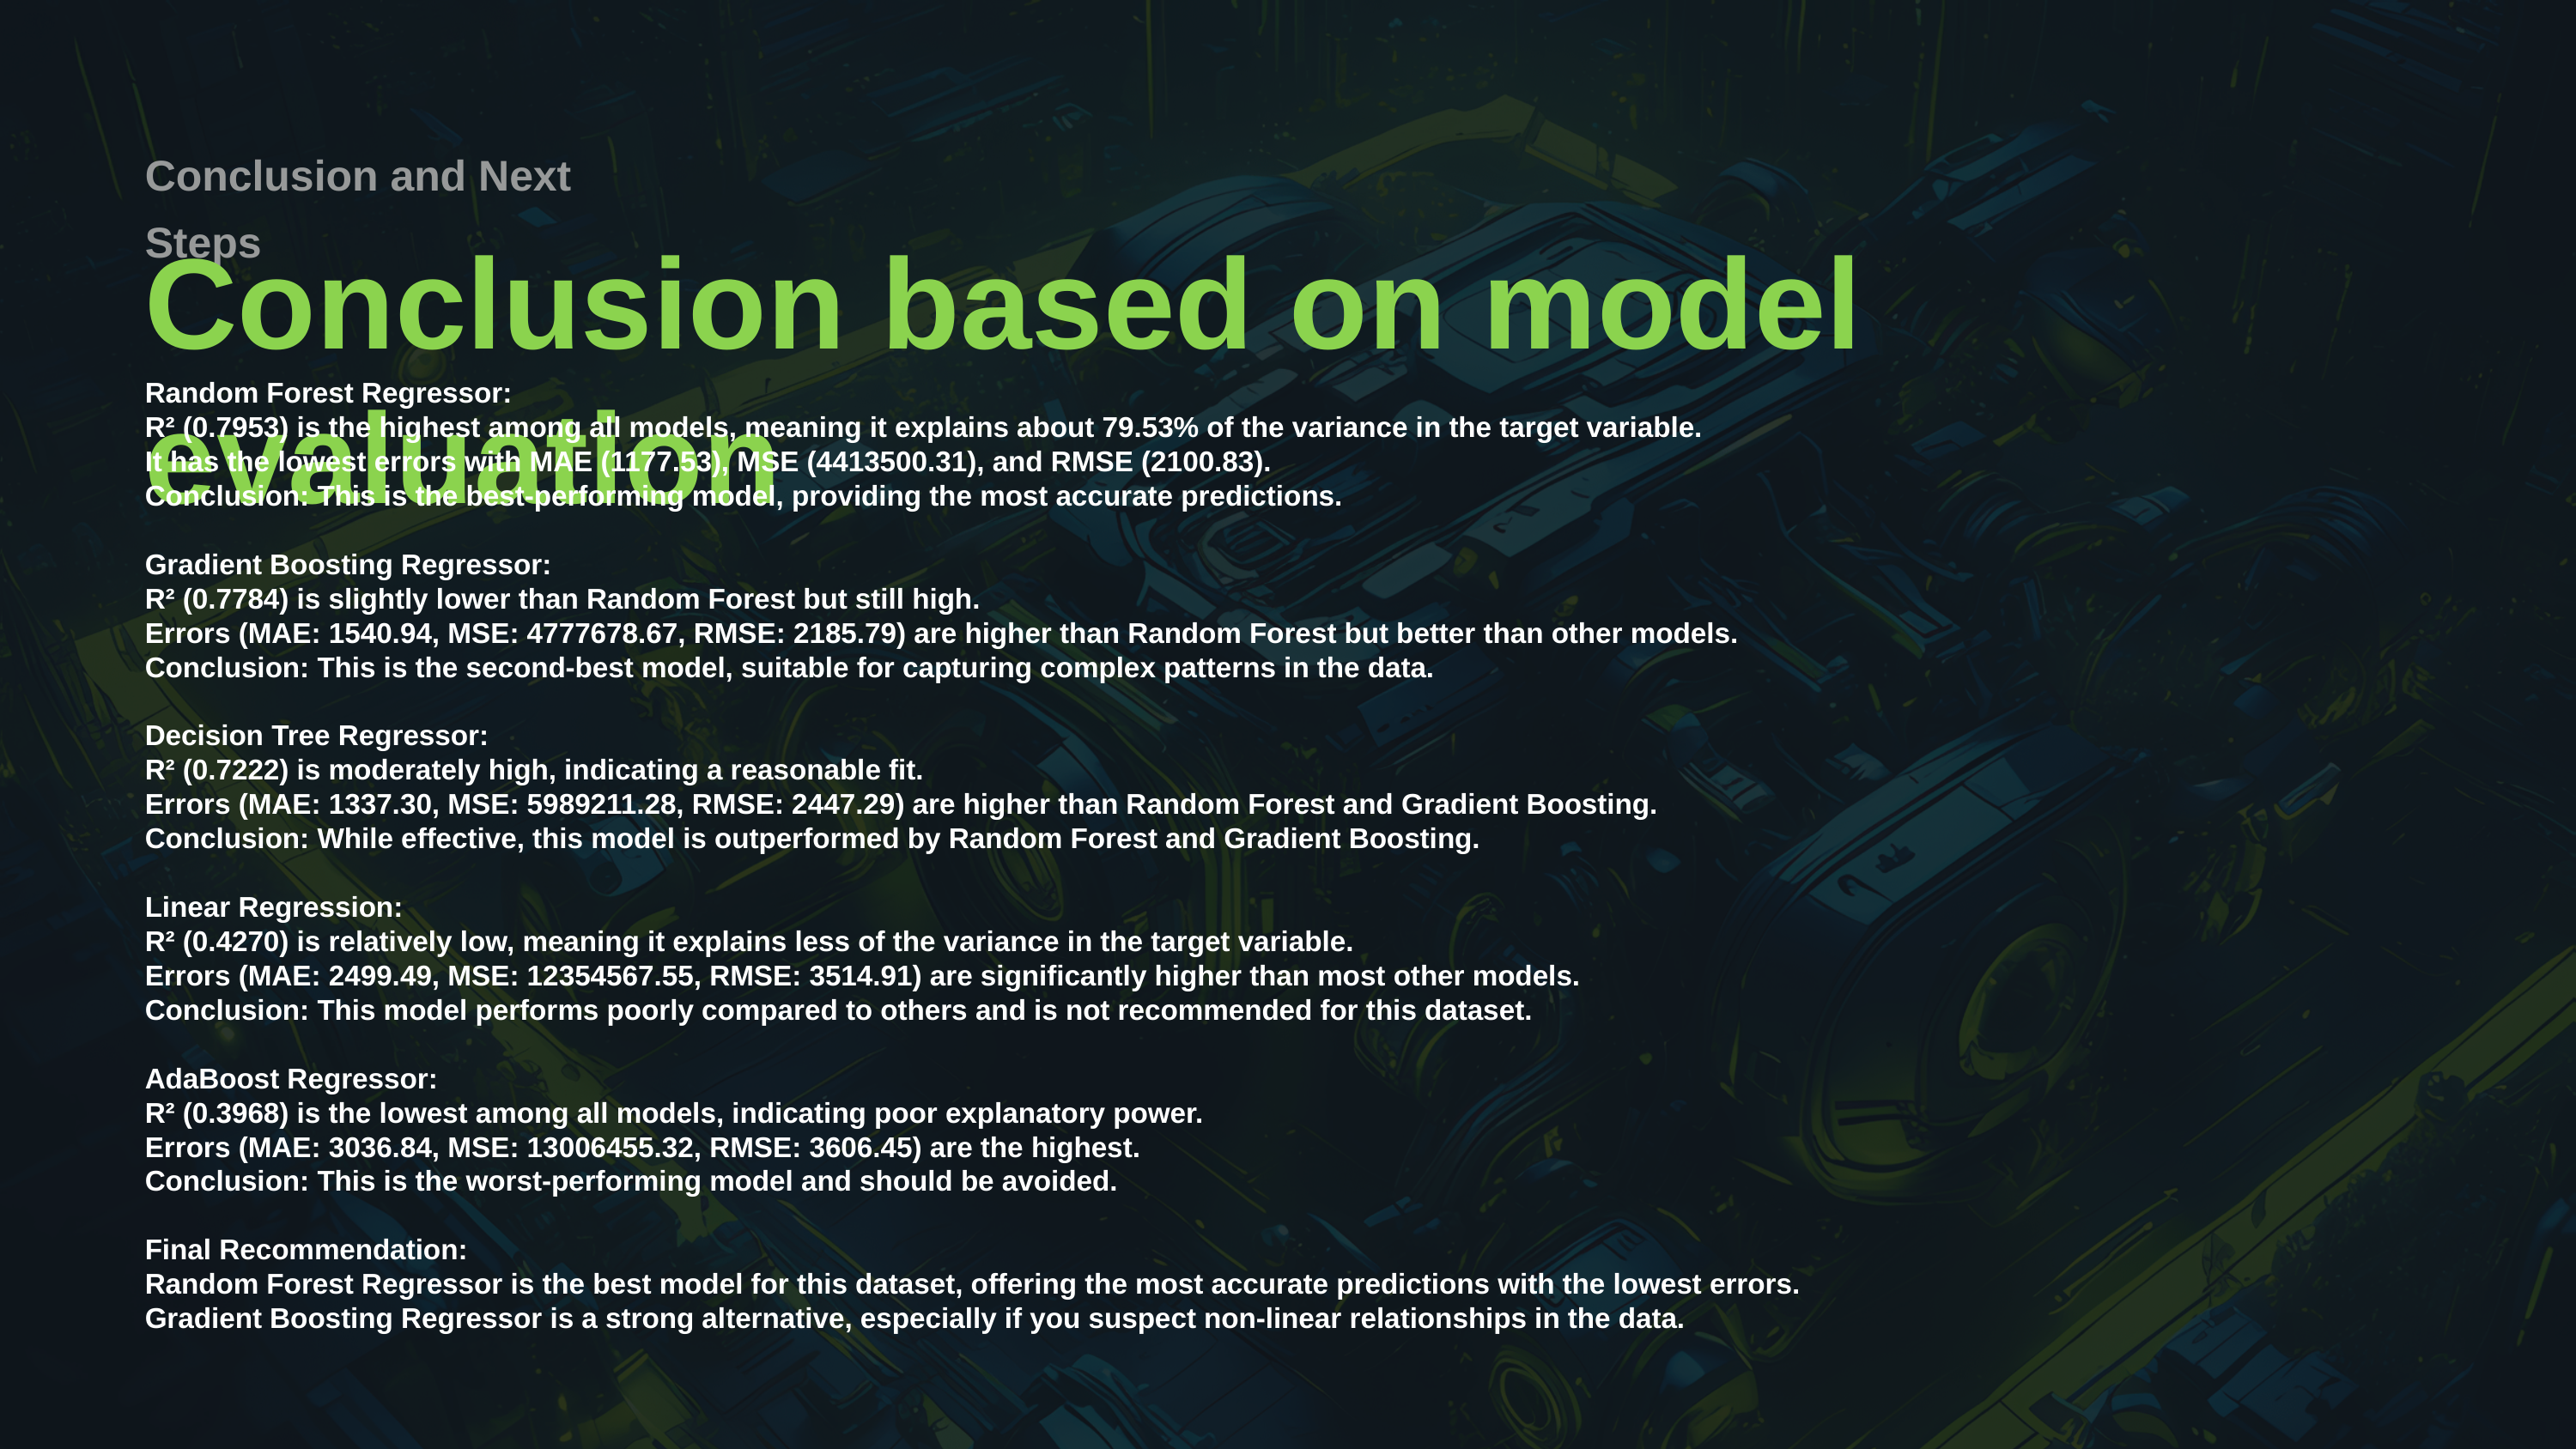

Conclusion and Next Steps
Conclusion based on model evaluation
Random Forest Regressor:
R² (0.7953) is the highest among all models, meaning it explains about 79.53% of the variance in the target variable.
It has the lowest errors with MAE (1177.53), MSE (4413500.31), and RMSE (2100.83).
Conclusion: This is the best-performing model, providing the most accurate predictions.

Gradient Boosting Regressor:
R² (0.7784) is slightly lower than Random Forest but still high.
Errors (MAE: 1540.94, MSE: 4777678.67, RMSE: 2185.79) are higher than Random Forest but better than other models.
Conclusion: This is the second-best model, suitable for capturing complex patterns in the data.

Decision Tree Regressor:
R² (0.7222) is moderately high, indicating a reasonable fit.
Errors (MAE: 1337.30, MSE: 5989211.28, RMSE: 2447.29) are higher than Random Forest and Gradient Boosting.
Conclusion: While effective, this model is outperformed by Random Forest and Gradient Boosting.

Linear Regression:
R² (0.4270) is relatively low, meaning it explains less of the variance in the target variable.
Errors (MAE: 2499.49, MSE: 12354567.55, RMSE: 3514.91) are significantly higher than most other models.
Conclusion: This model performs poorly compared to others and is not recommended for this dataset.

AdaBoost Regressor:
R² (0.3968) is the lowest among all models, indicating poor explanatory power.
Errors (MAE: 3036.84, MSE: 13006455.32, RMSE: 3606.45) are the highest.
Conclusion: This is the worst-performing model and should be avoided.

Final Recommendation:
Random Forest Regressor is the best model for this dataset, offering the most accurate predictions with the lowest errors.
Gradient Boosting Regressor is a strong alternative, especially if you suspect non-linear relationships in the data.